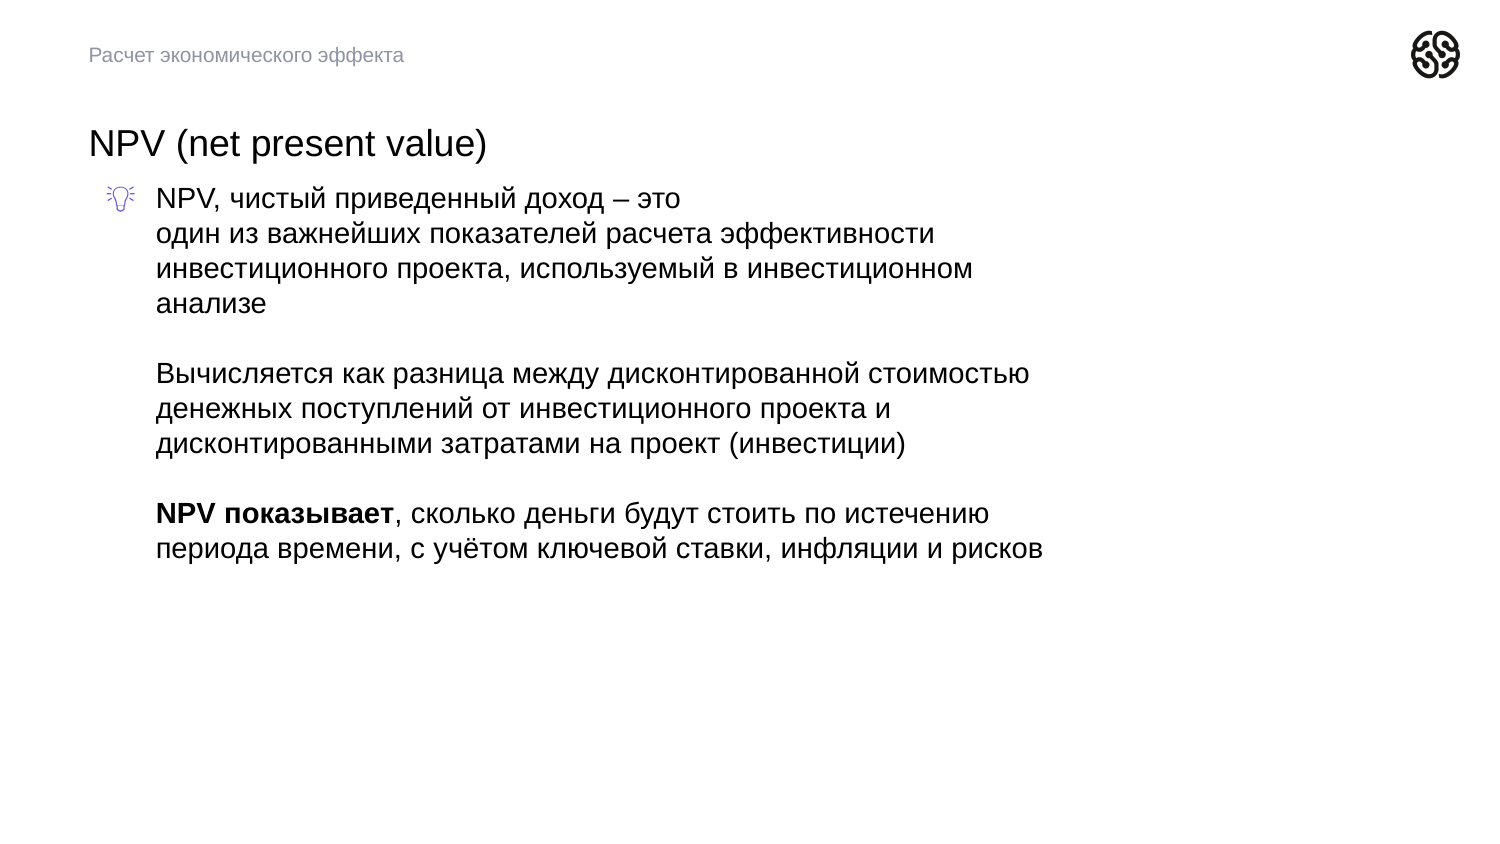

Расчет экономического эффекта
NPV (net present value)
NPV, чистый приведенный доход – это
один из важнейших показателей расчета эффективности инвестиционного проекта, используемый в инвестиционном анализе
Вычисляется как разница между дисконтированной стоимостью денежных поступлений от инвестиционного проекта и дисконтированными затратами на проект (инвестиции)
NPV показывает, сколько деньги будут стоить по истечению периода времени, с учётом ключевой ставки, инфляции и рисков